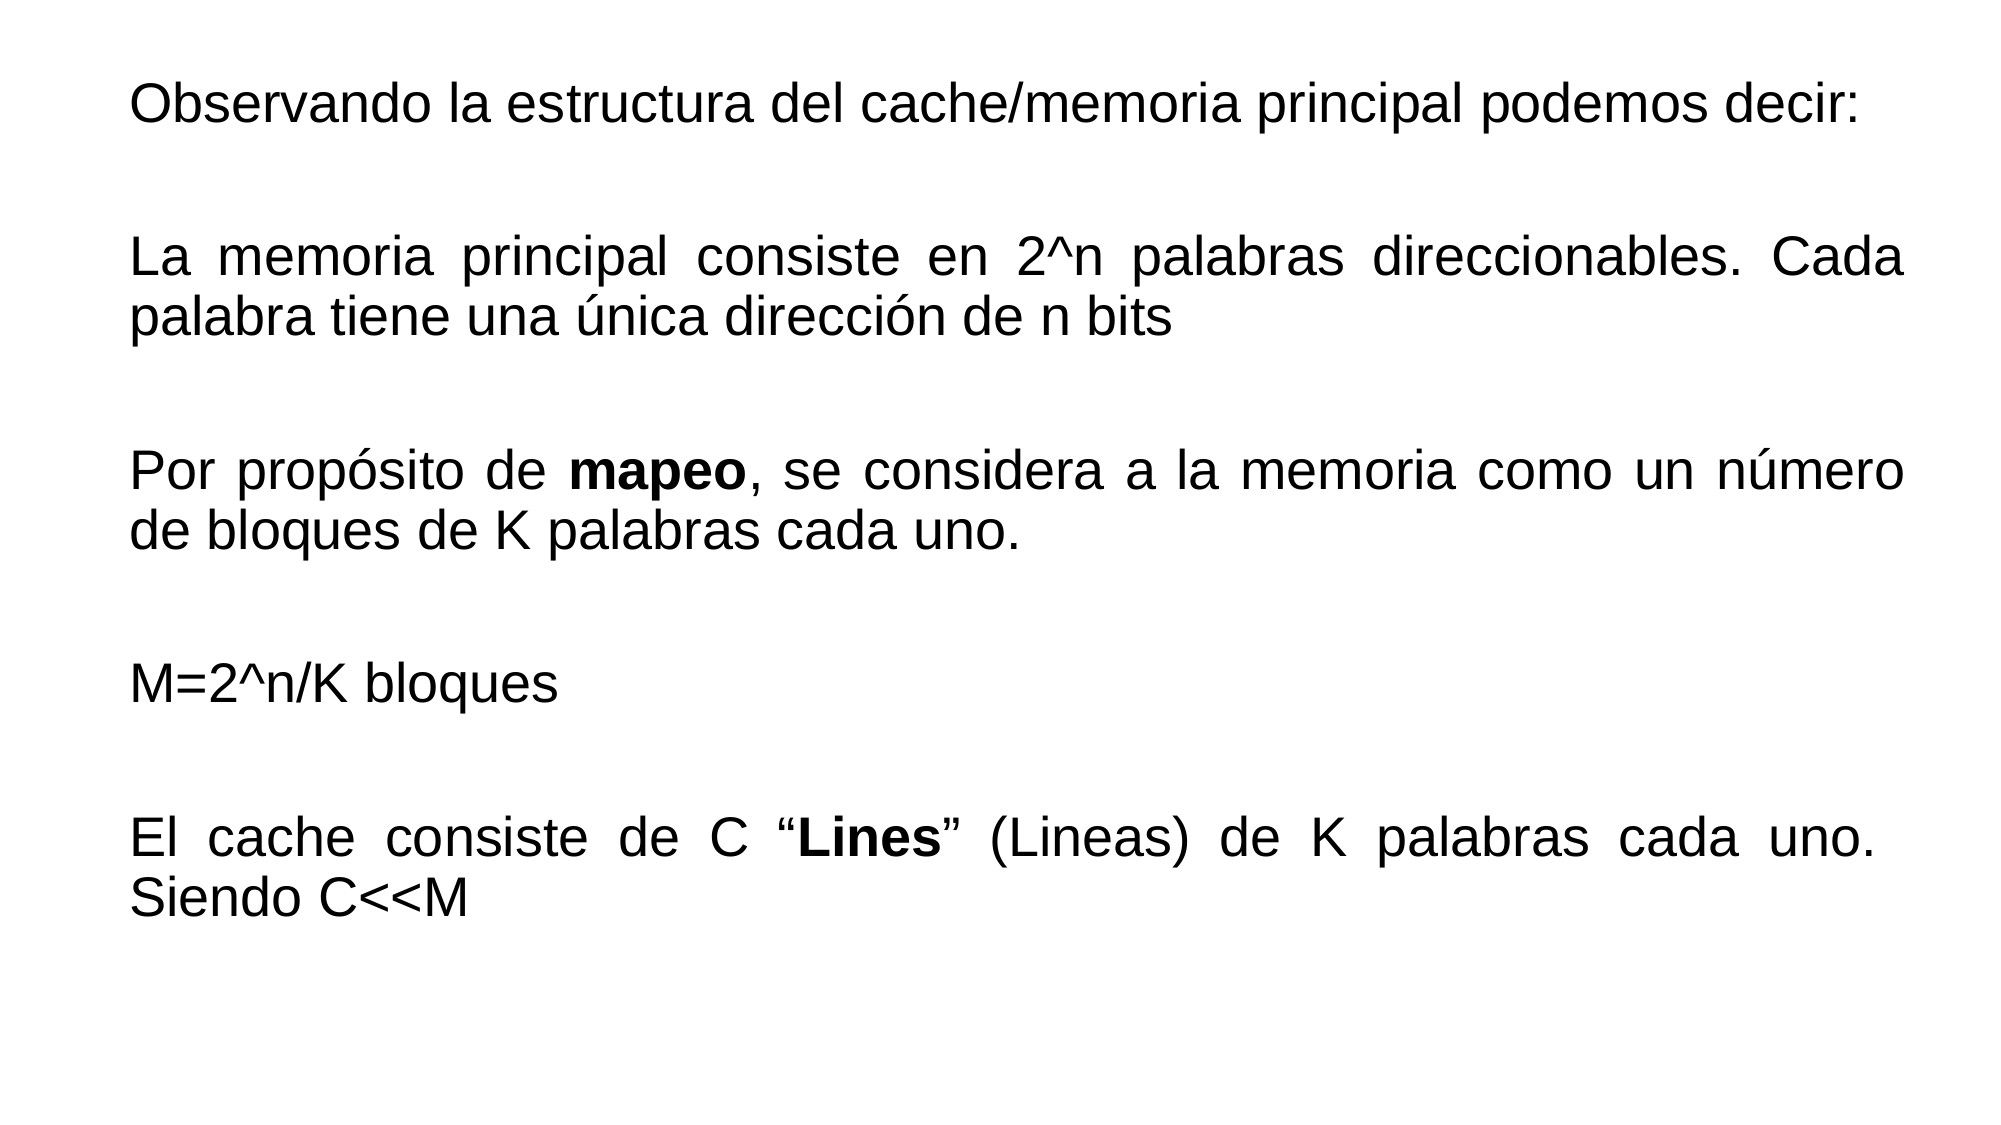

Observando la estructura del cache/memoria principal podemos decir:

La memoria principal consiste en 2^n palabras direccionables. Cada palabra tiene una única dirección de n bits

Por propósito de mapeo, se considera a la memoria como un número de bloques de K palabras cada uno.

M=2^n/K bloques

El cache consiste de C “Lines” (Lineas) de K palabras cada uno.  Siendo C<<M